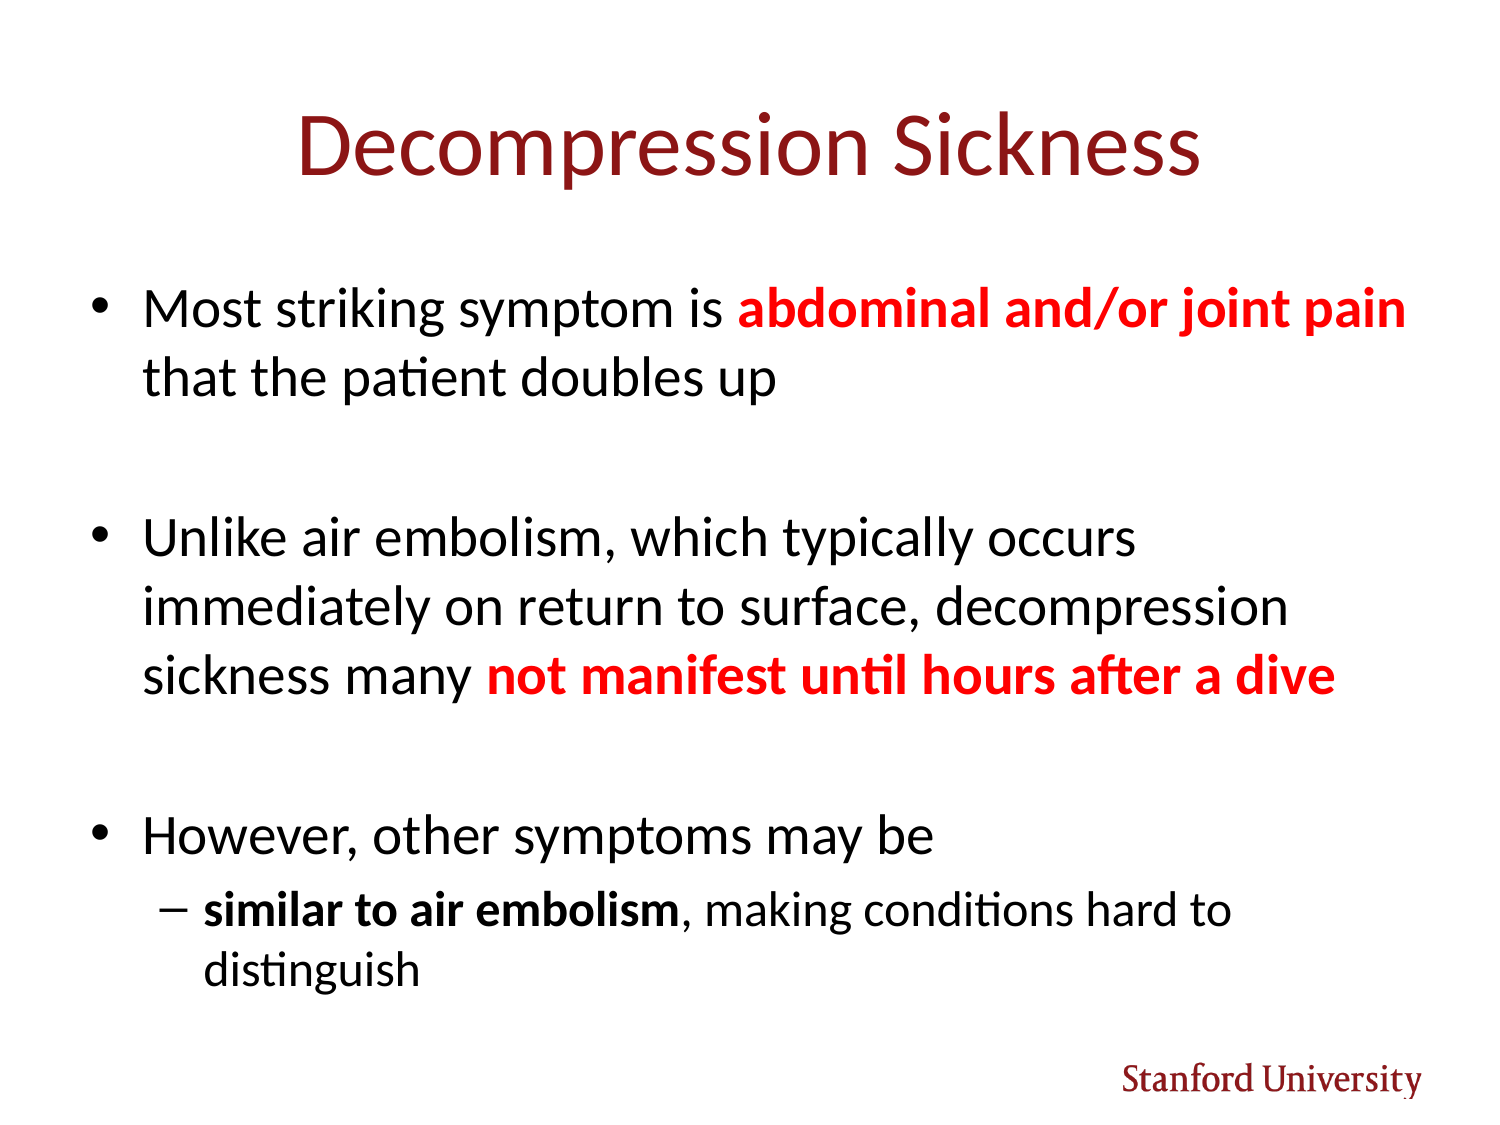

# Decompression Sickness
Most striking symptom is abdominal and/or joint pain that the patient doubles up

Unlike air embolism, which typically occurs immediately on return to surface, decompression sickness many not manifest until hours after a dive

However, other symptoms may be
similar to air embolism, making conditions hard to distinguish